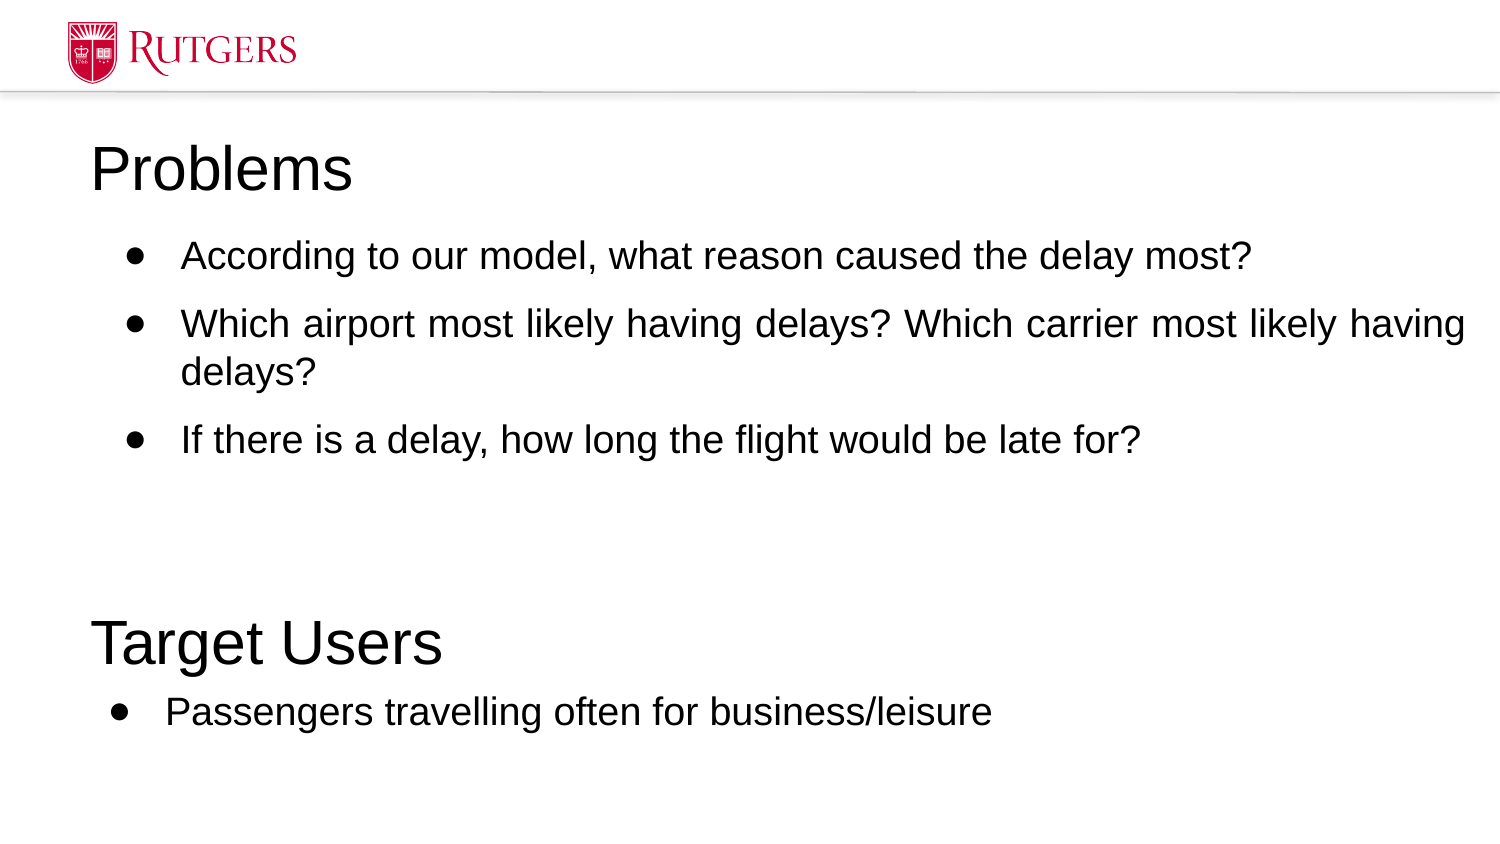

# Problems

According to our model, what reason caused the delay most?
Which airport most likely having delays? Which carrier most likely having delays?
If there is a delay, how long the flight would be late for?

Target Users
Passengers travelling often for business/leisure